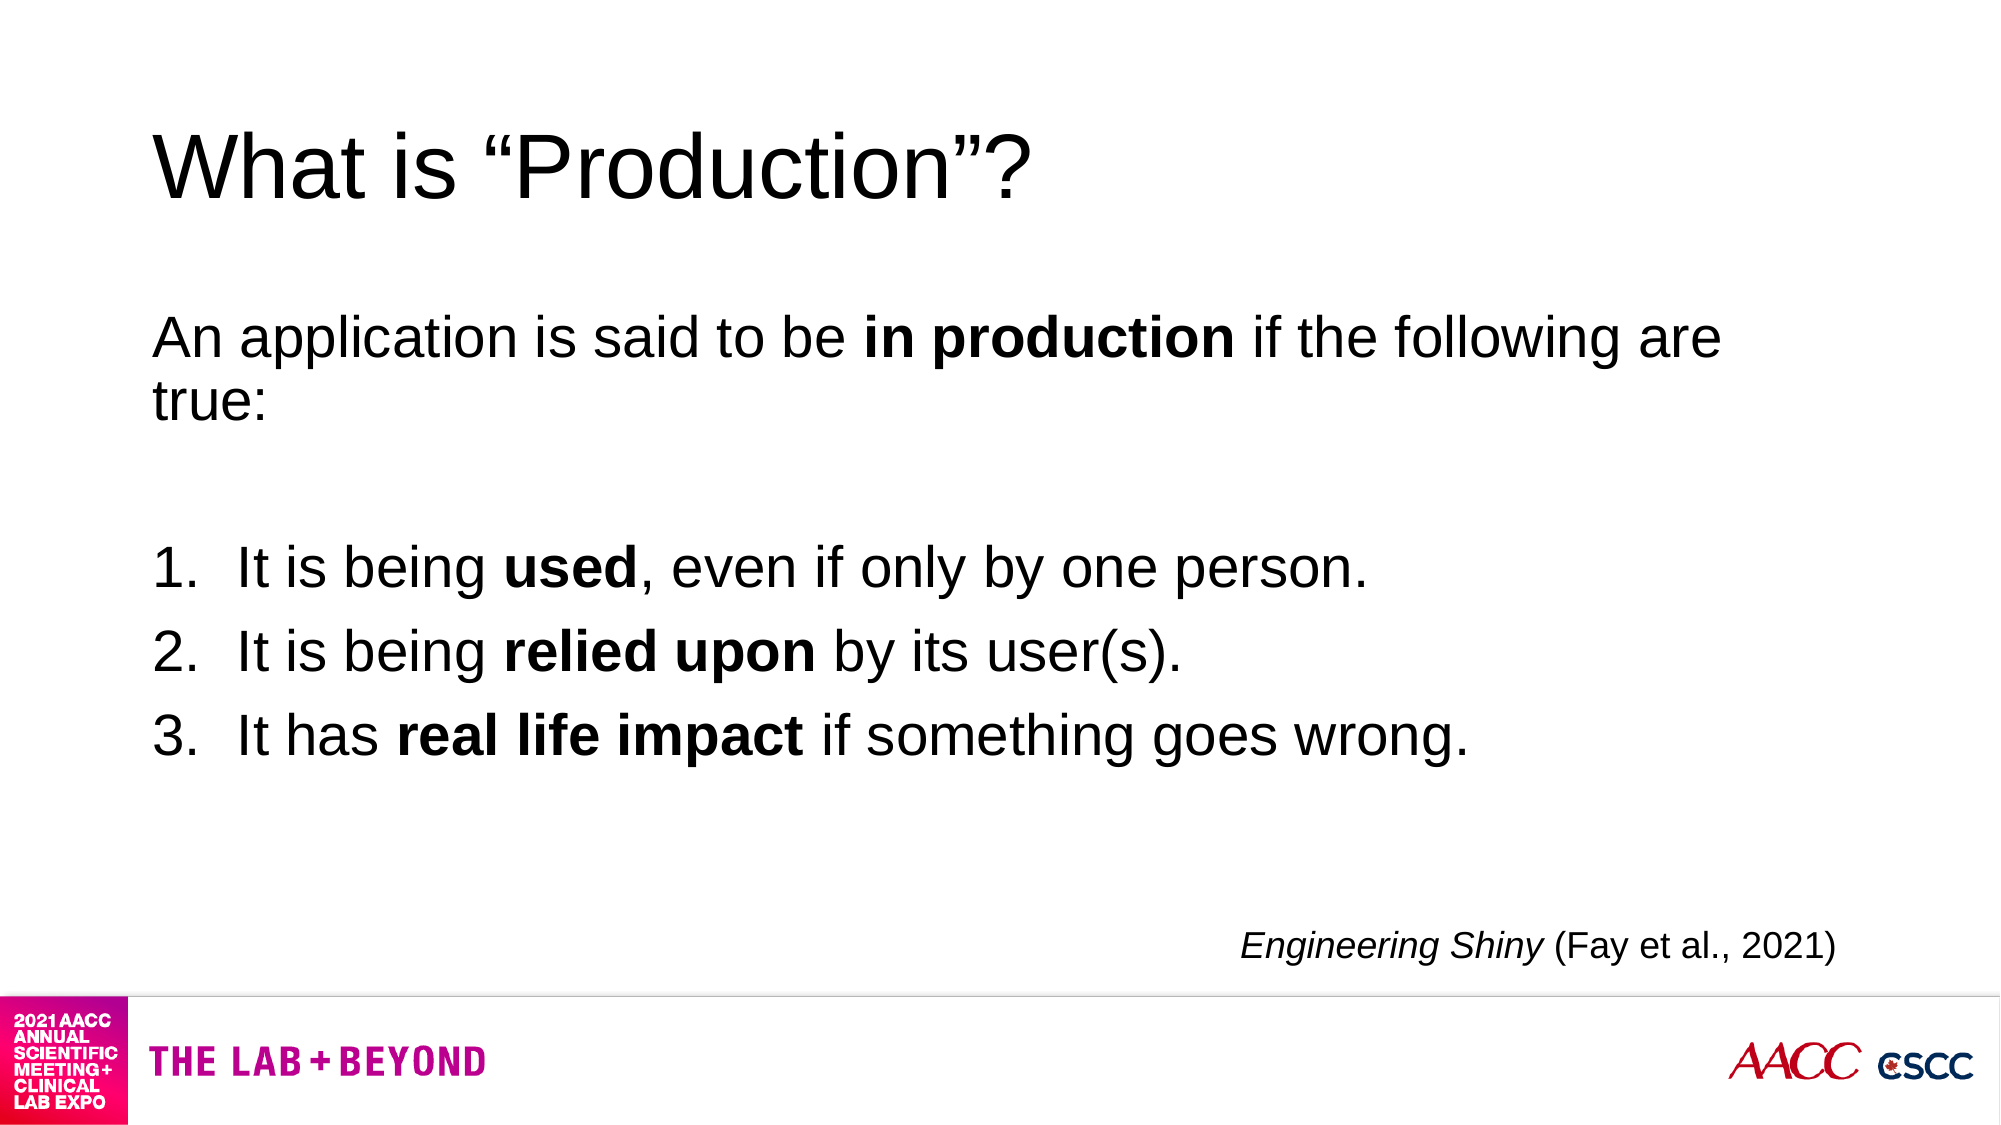

# What is “Production”?
An application is said to be in production if the following are true:

It is being used, even if only by one person.
It is being relied upon by its user(s).
It has real life impact if something goes wrong.

Engineering Shiny (Fay et al., 2021)